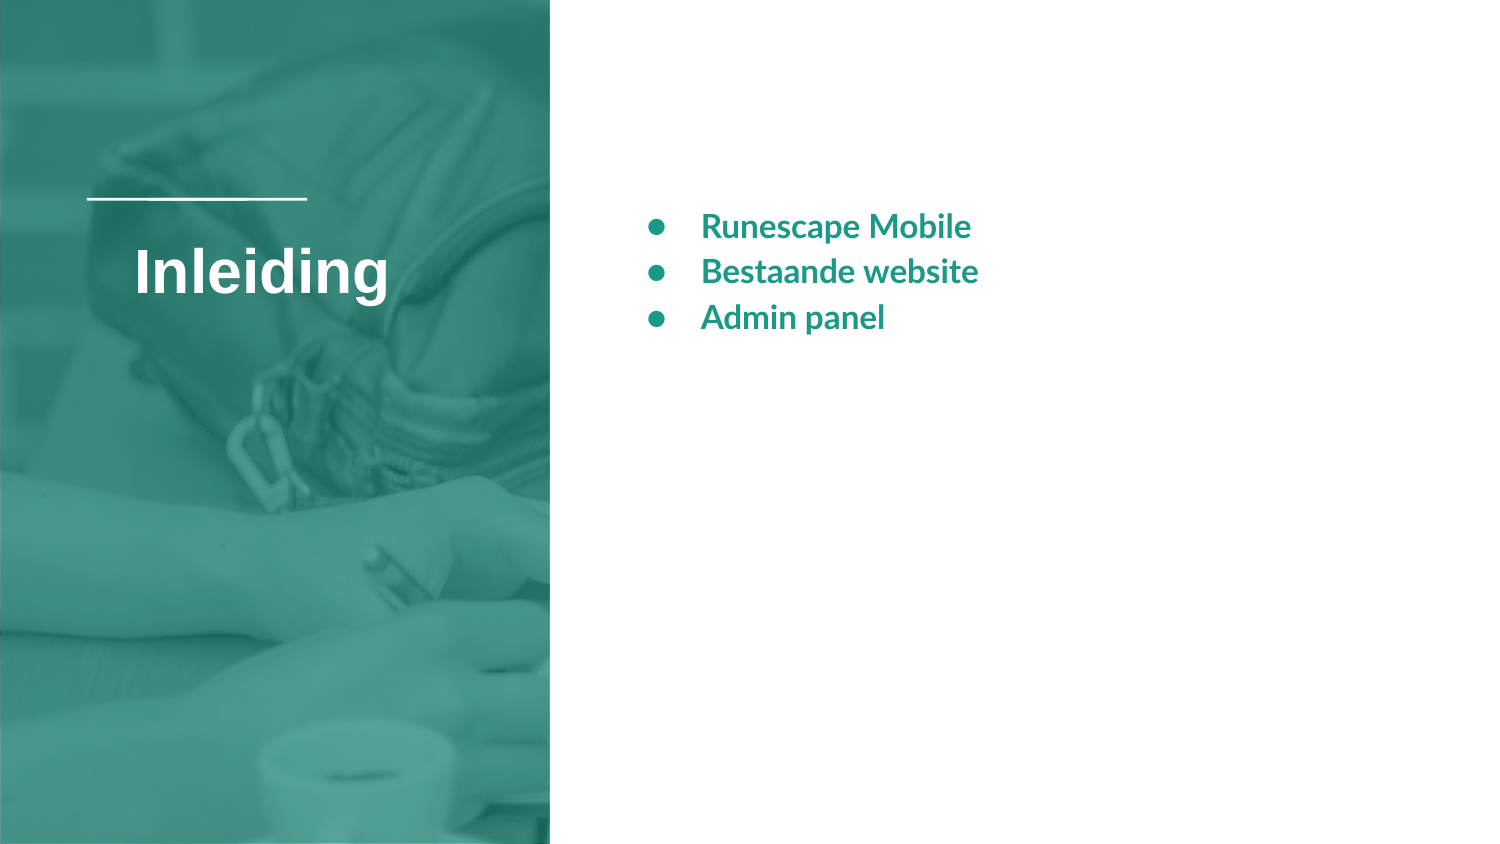

Runescape Mobile
Bestaande website
Admin panel
# Inleiding